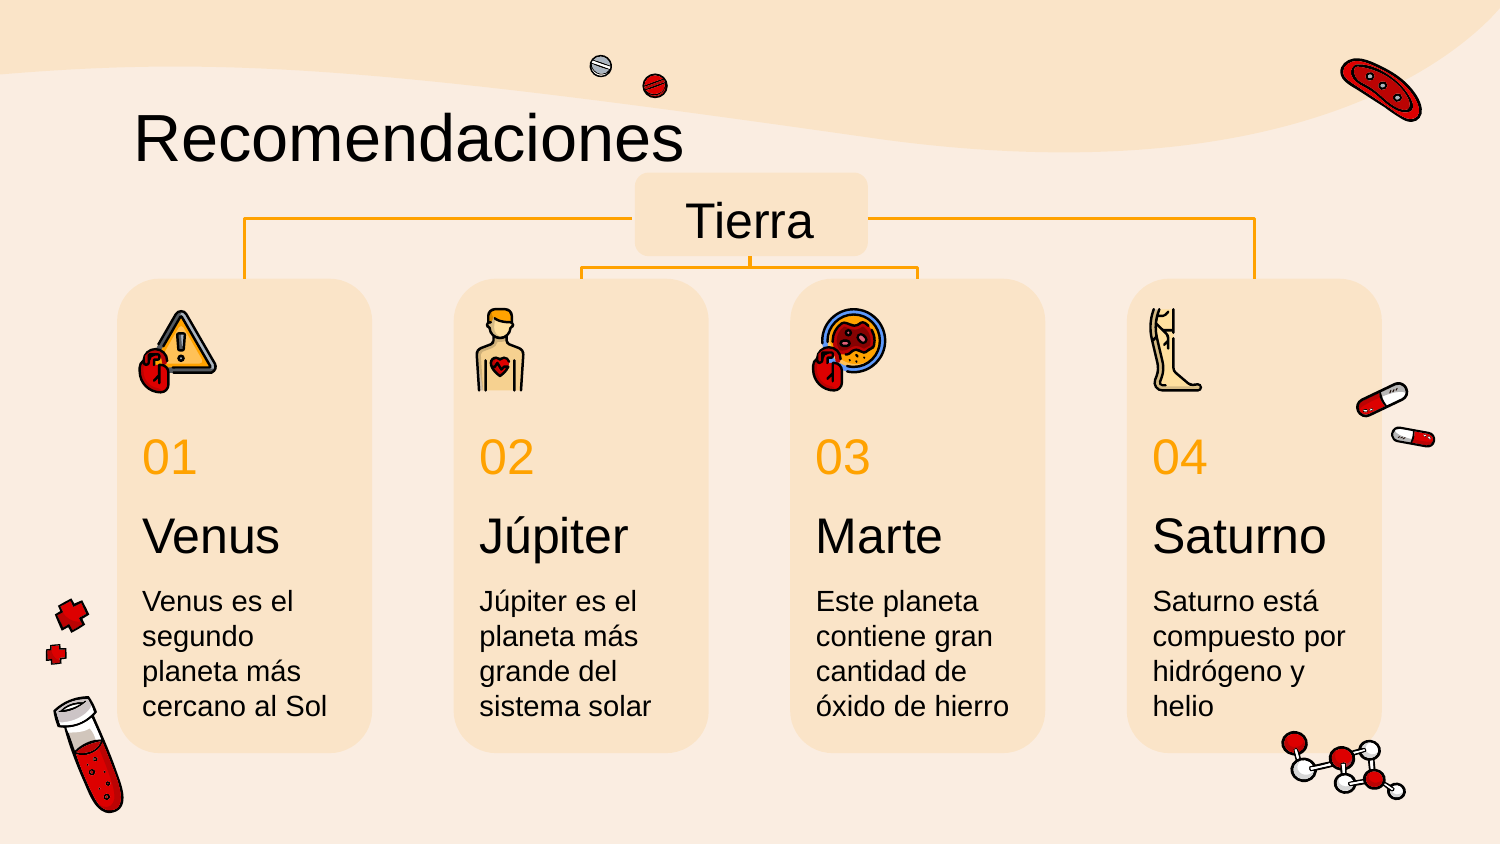

# Recomendaciones

Tierra

03
04
01
02
Venus
Júpiter
Marte
Saturno
Venus es el segundo planeta más cercano al Sol
Júpiter es el planeta más grande del sistema solar
Este planeta contiene gran cantidad de óxido de hierro
Saturno está compuesto por hidrógeno y helio